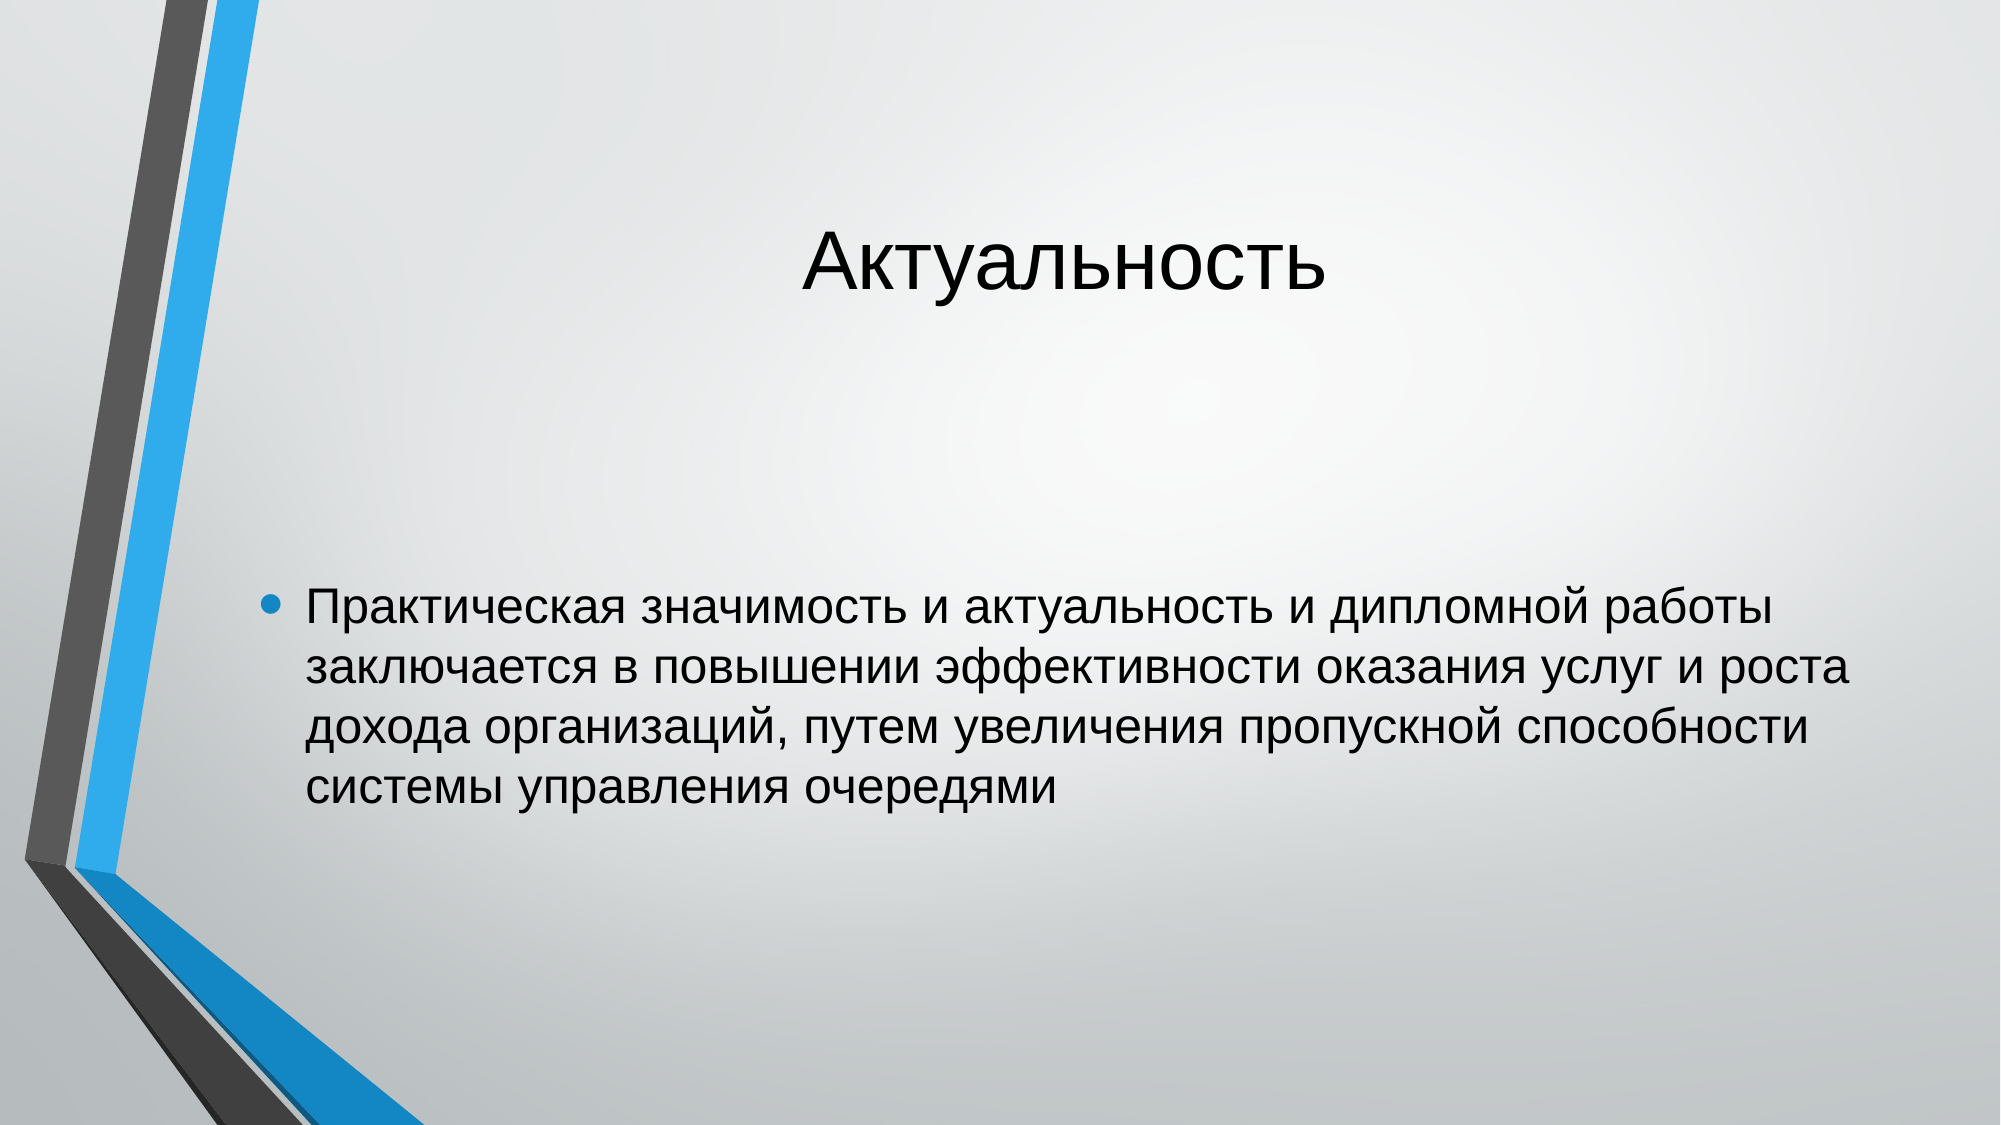

# Актуальность
Практическая значимость и актуальность и дипломной работы заключается в повышении эффективности оказания услуг и роста дохода организаций, путем увеличения пропускной способности системы управления очередями